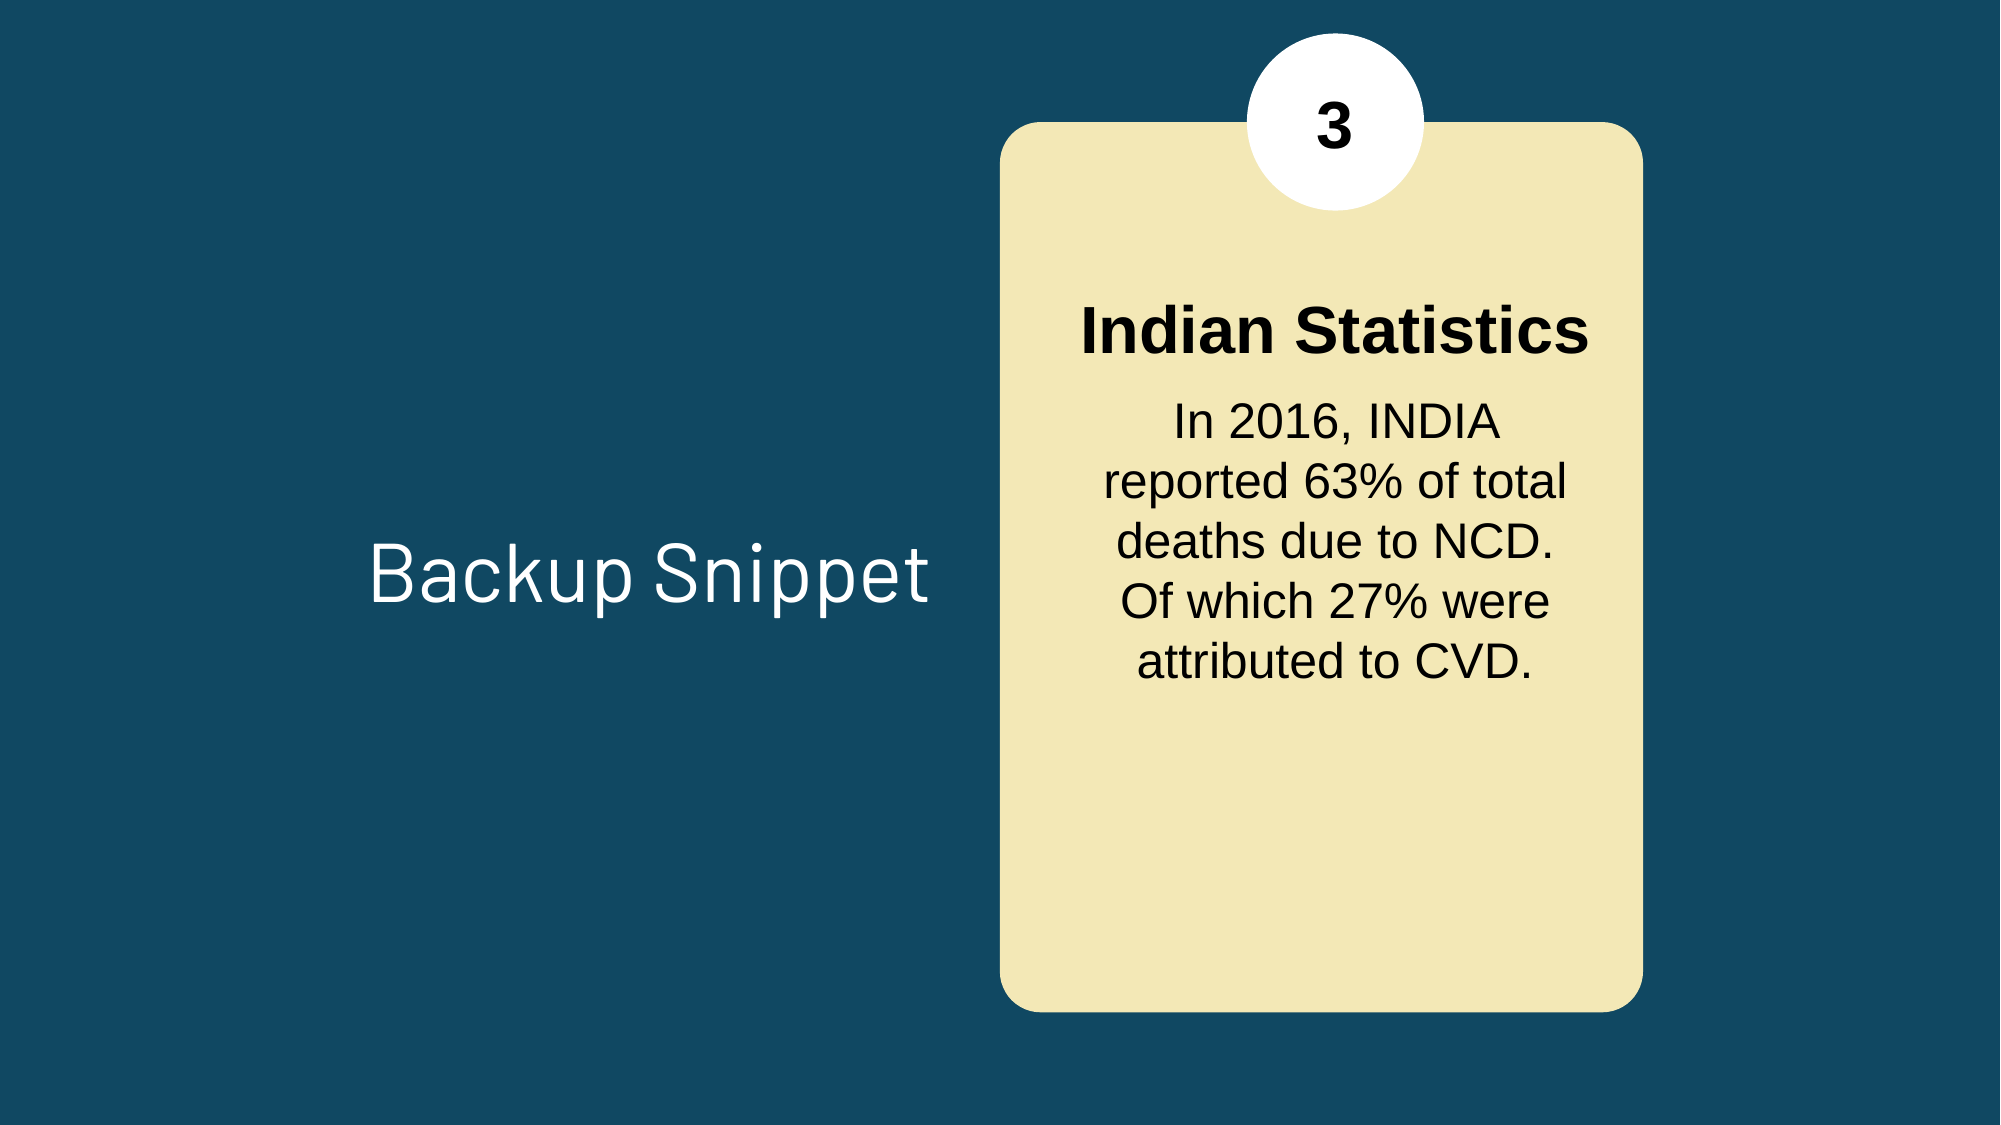

3

Indian Statistics
In 2016, INDIA reported 63% of total deaths due to NCD. Of which 27% were attributed to CVD.
Backup Snippet